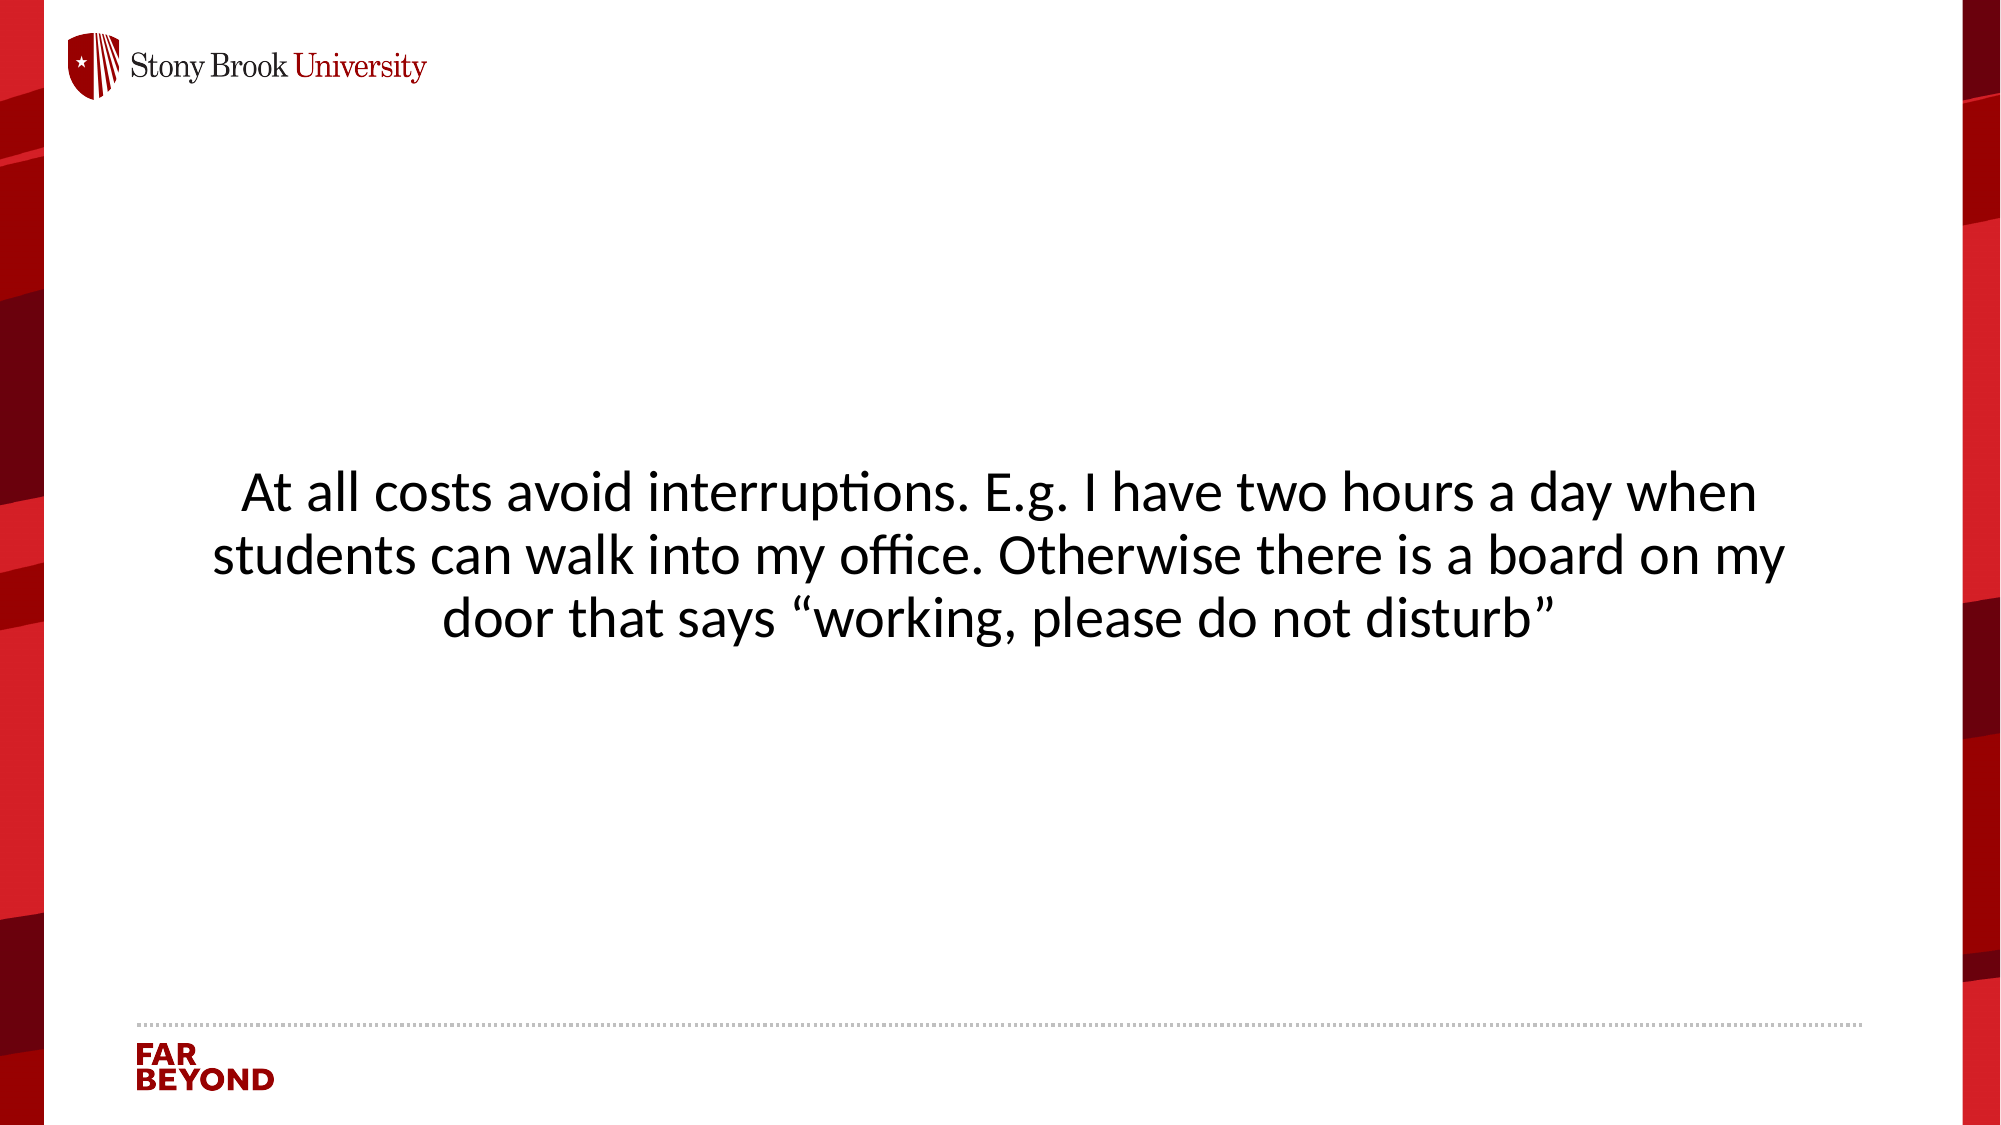

#
At all costs avoid interruptions. E.g. I have two hours a day when students can walk into my office. Otherwise there is a board on my door that says “working, please do not disturb”